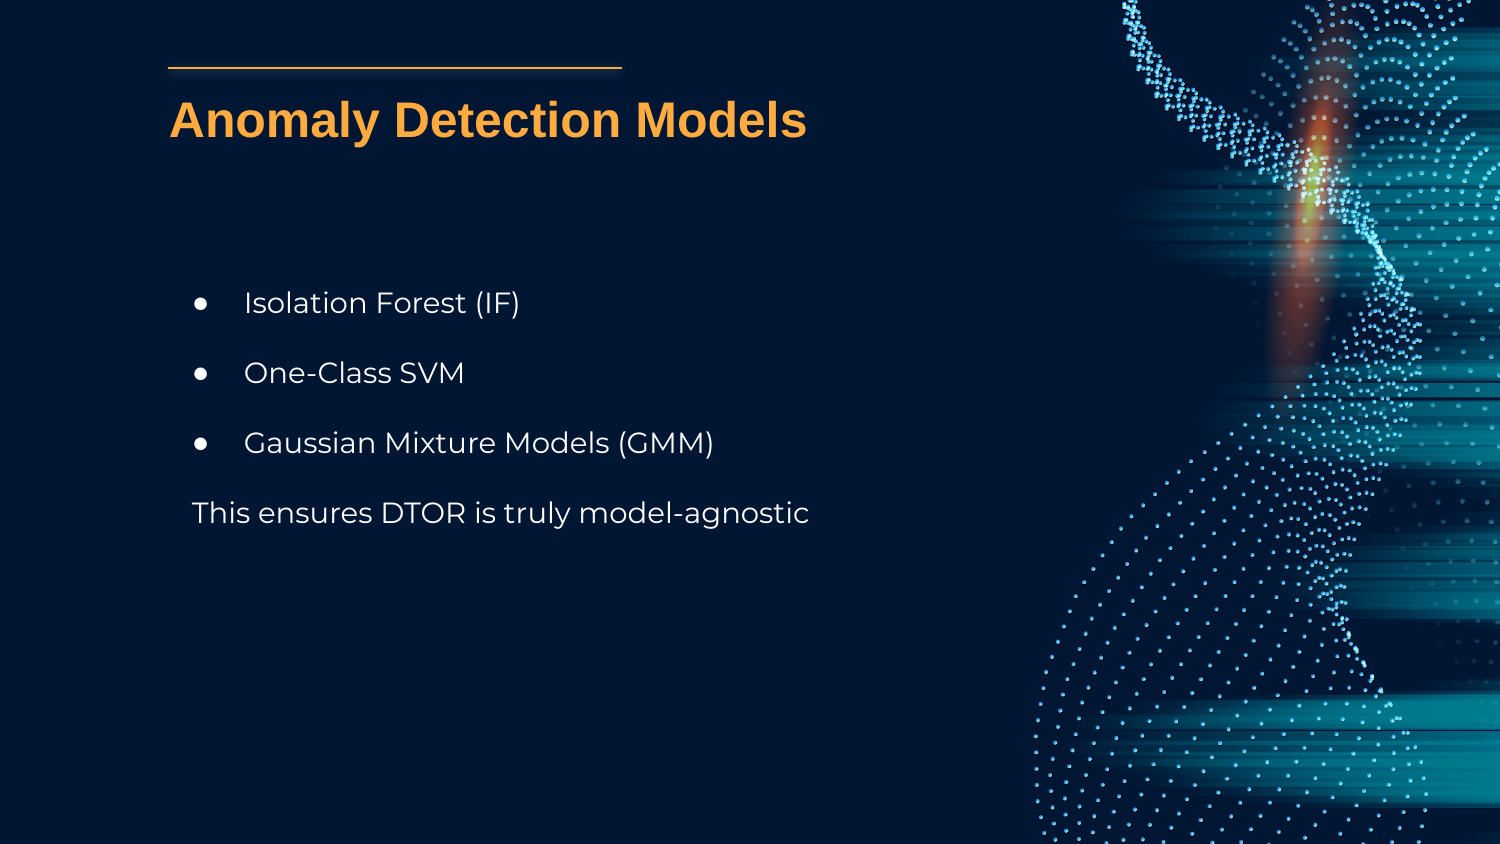

# Anomaly Detection Models
Isolation Forest (IF)
One-Class SVM
Gaussian Mixture Models (GMM)
This ensures DTOR is truly model-agnostic